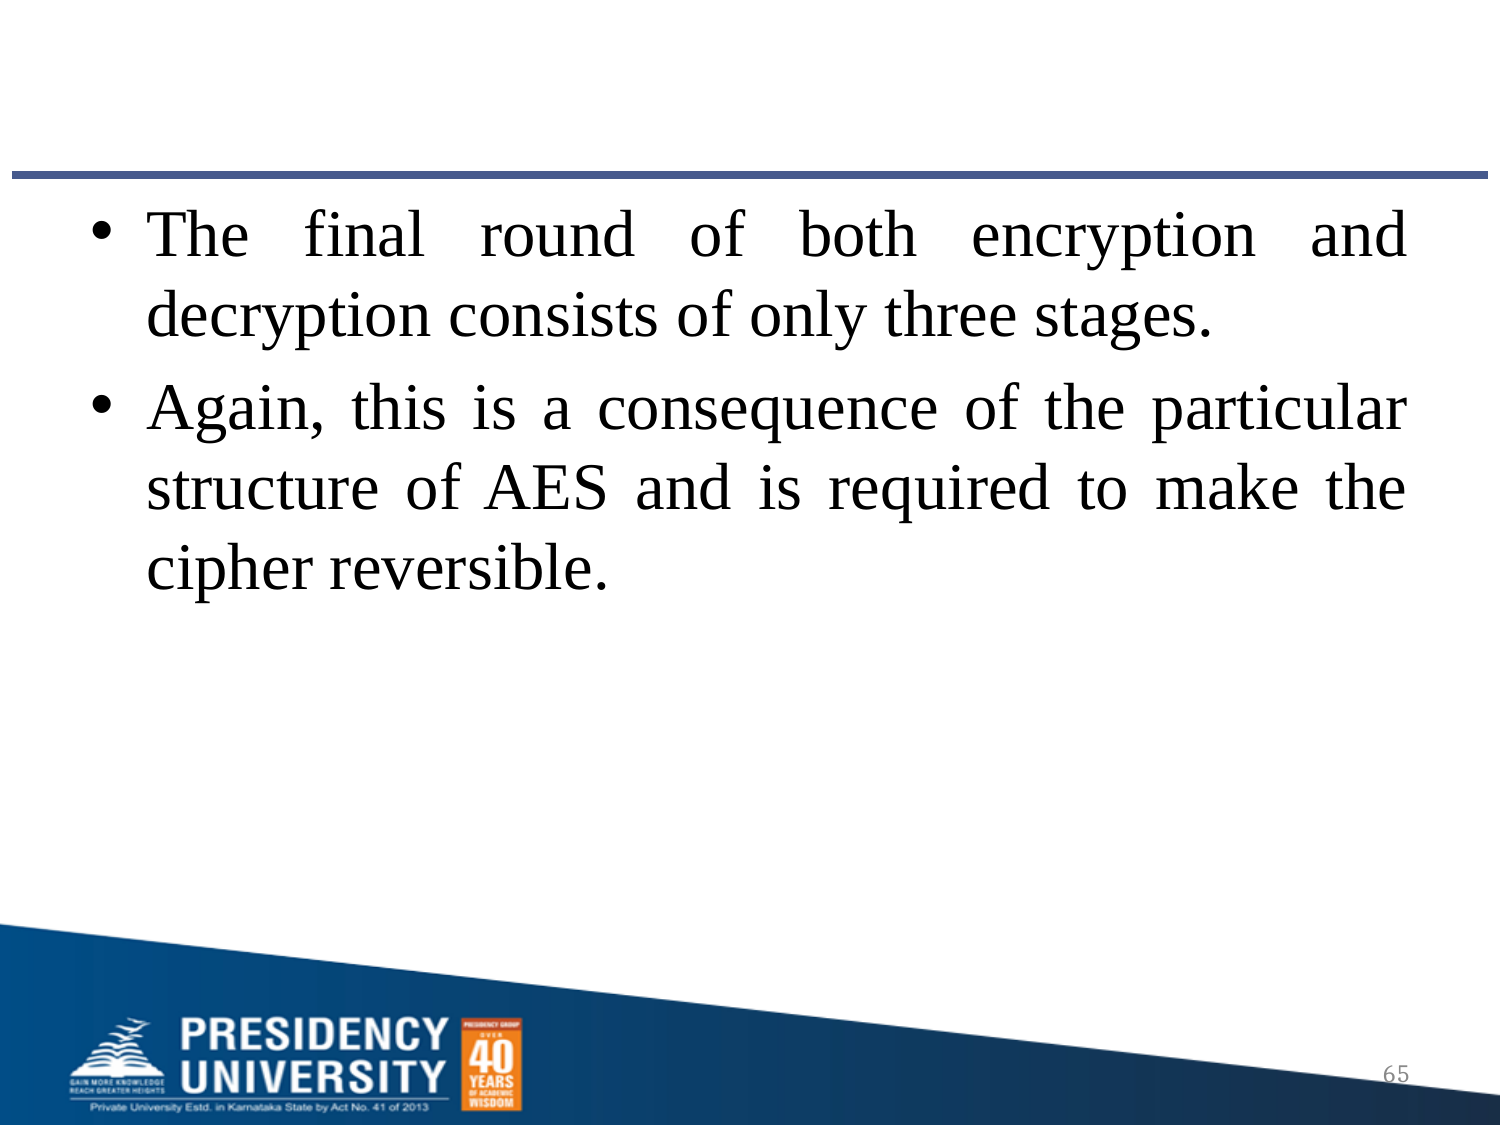

#
The final round of both encryption and decryption consists of only three stages.
Again, this is a consequence of the particular structure of AES and is required to make the cipher reversible.

65